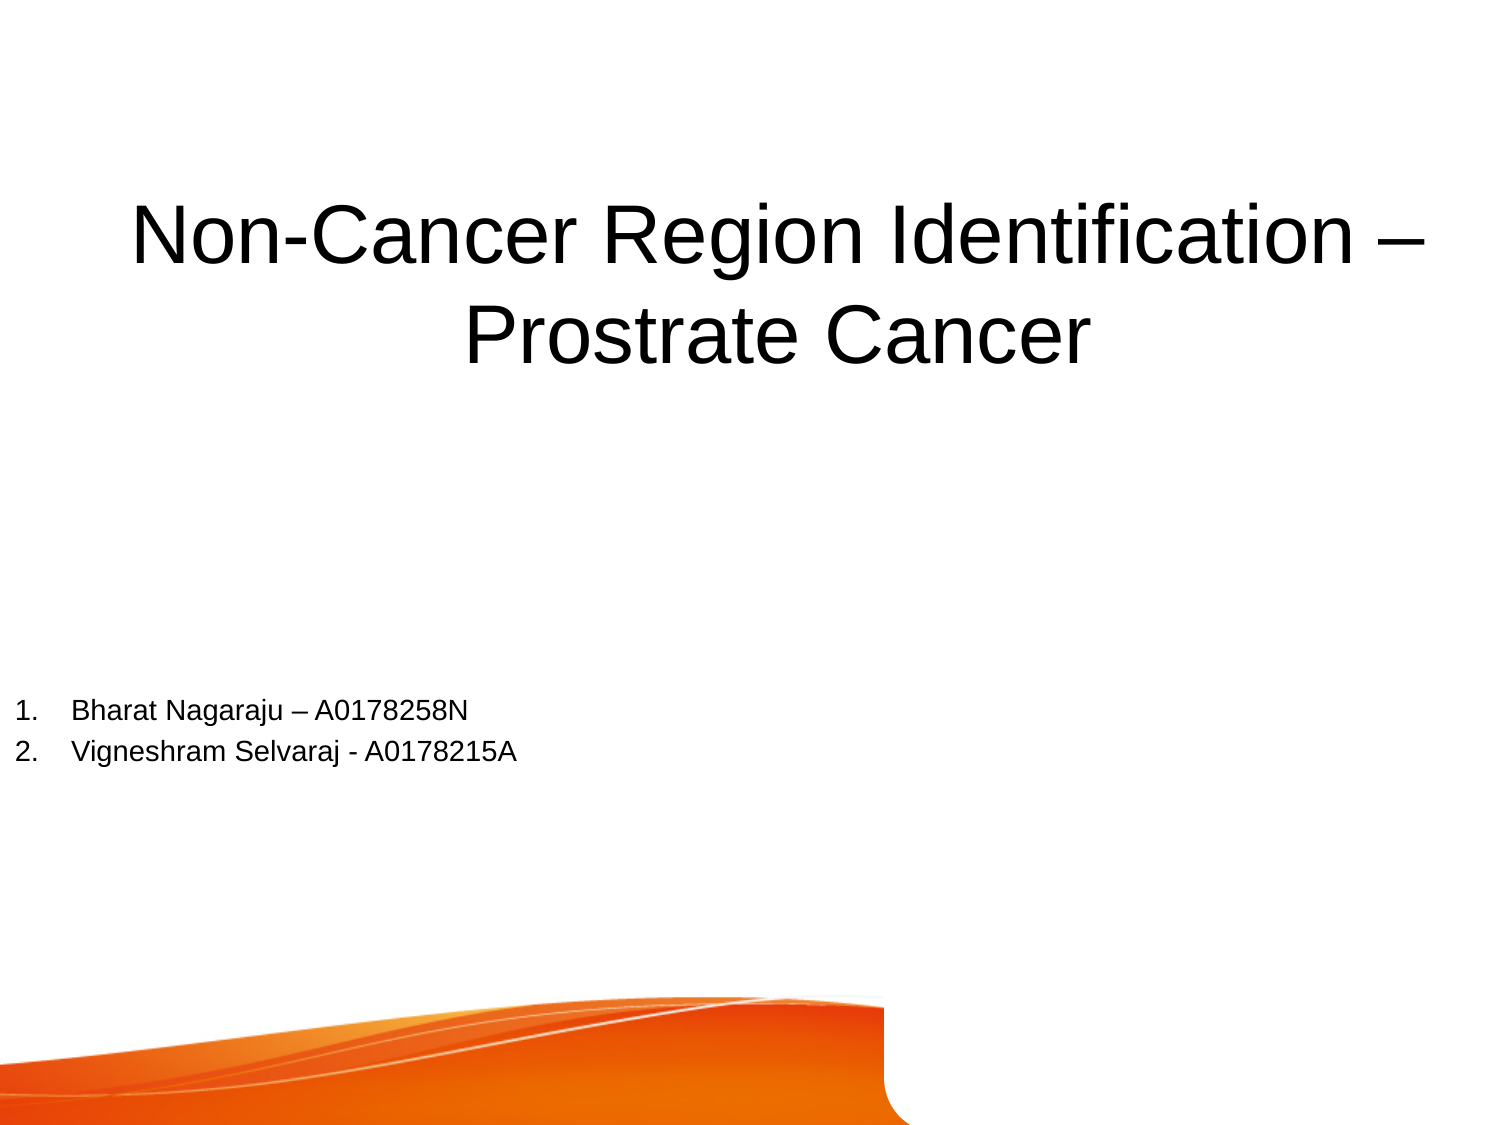

Non-Cancer Region Identification –Prostrate Cancer
Bharat Nagaraju – A0178258N
Vigneshram Selvaraj - A0178215A